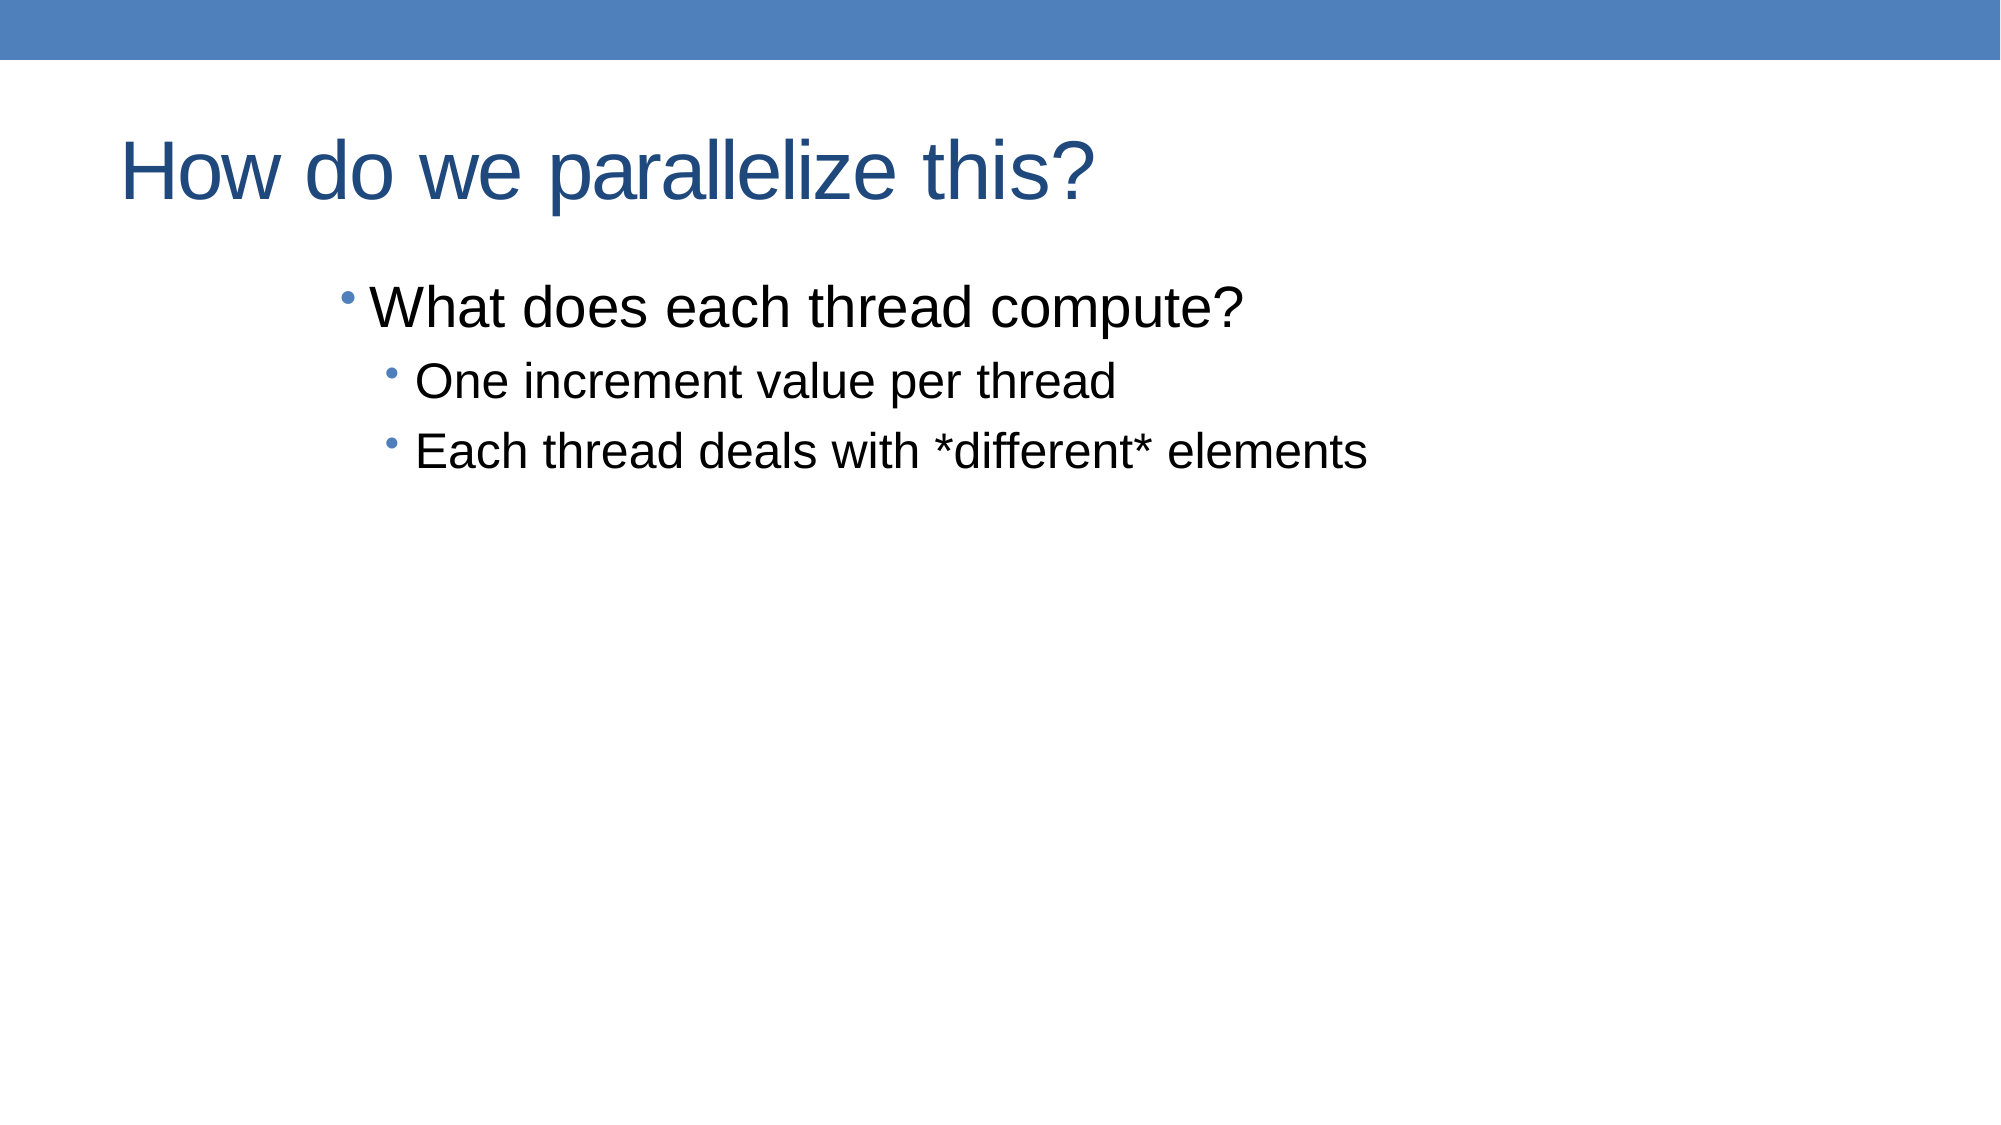

# How do we parallelize this?
What does each thread compute?
One increment value per thread
Each thread deals with *different* elements